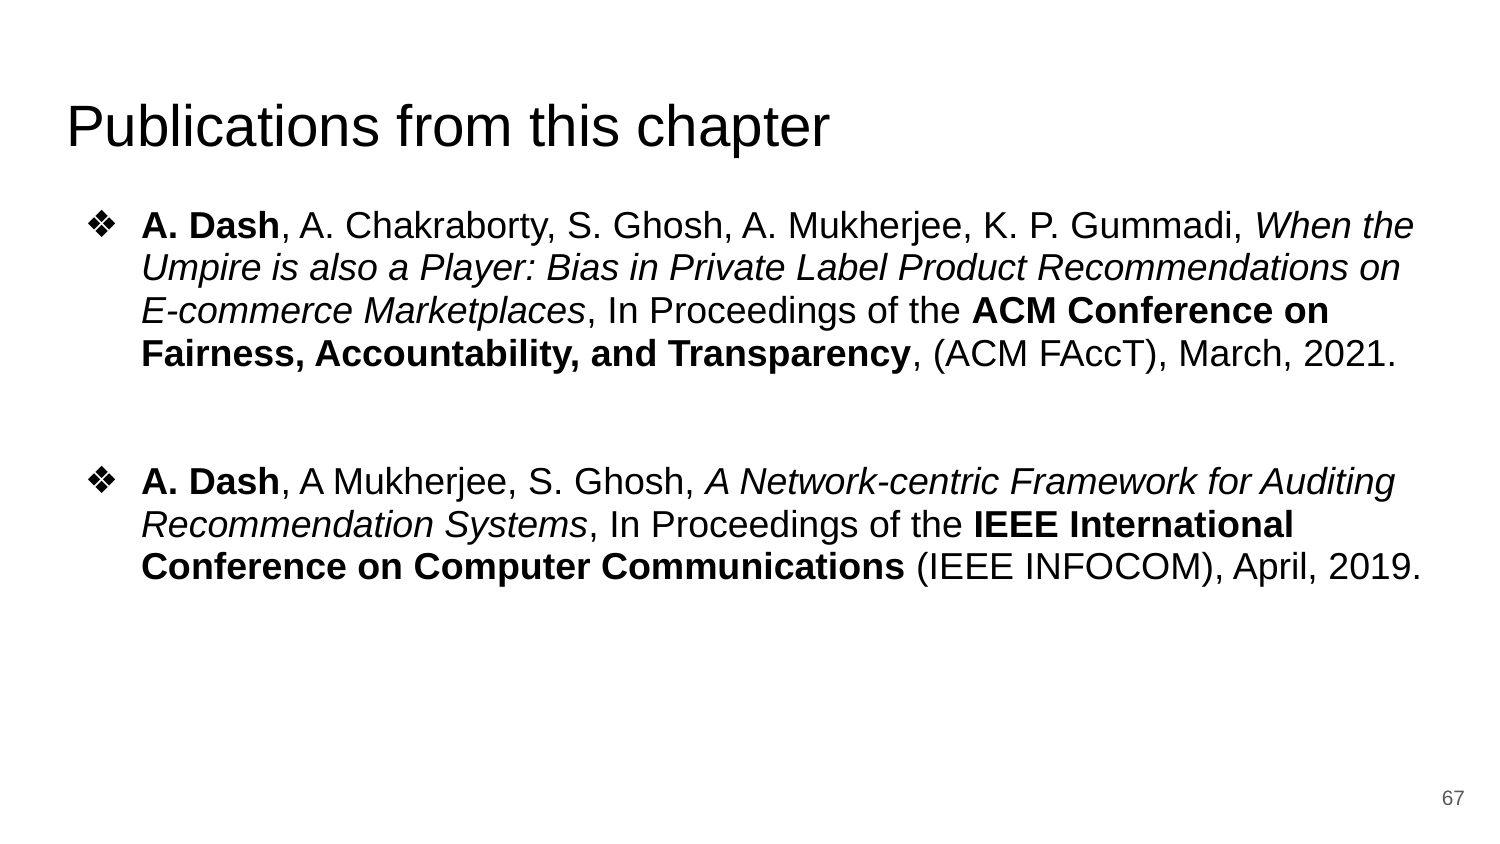

# Publications from this chapter
A. Dash, A. Chakraborty, S. Ghosh, A. Mukherjee, K. P. Gummadi, When the Umpire is also a Player: Bias in Private Label Product Recommendations on E-commerce Marketplaces, In Proceedings of the ACM Conference on Fairness, Accountability, and Transparency, (ACM FAccT), March, 2021.

A. Dash, A Mukherjee, S. Ghosh, A Network-centric Framework for Auditing Recommendation Systems, In Proceedings of the IEEE International Conference on Computer Communications (IEEE INFOCOM), April, 2019.

67